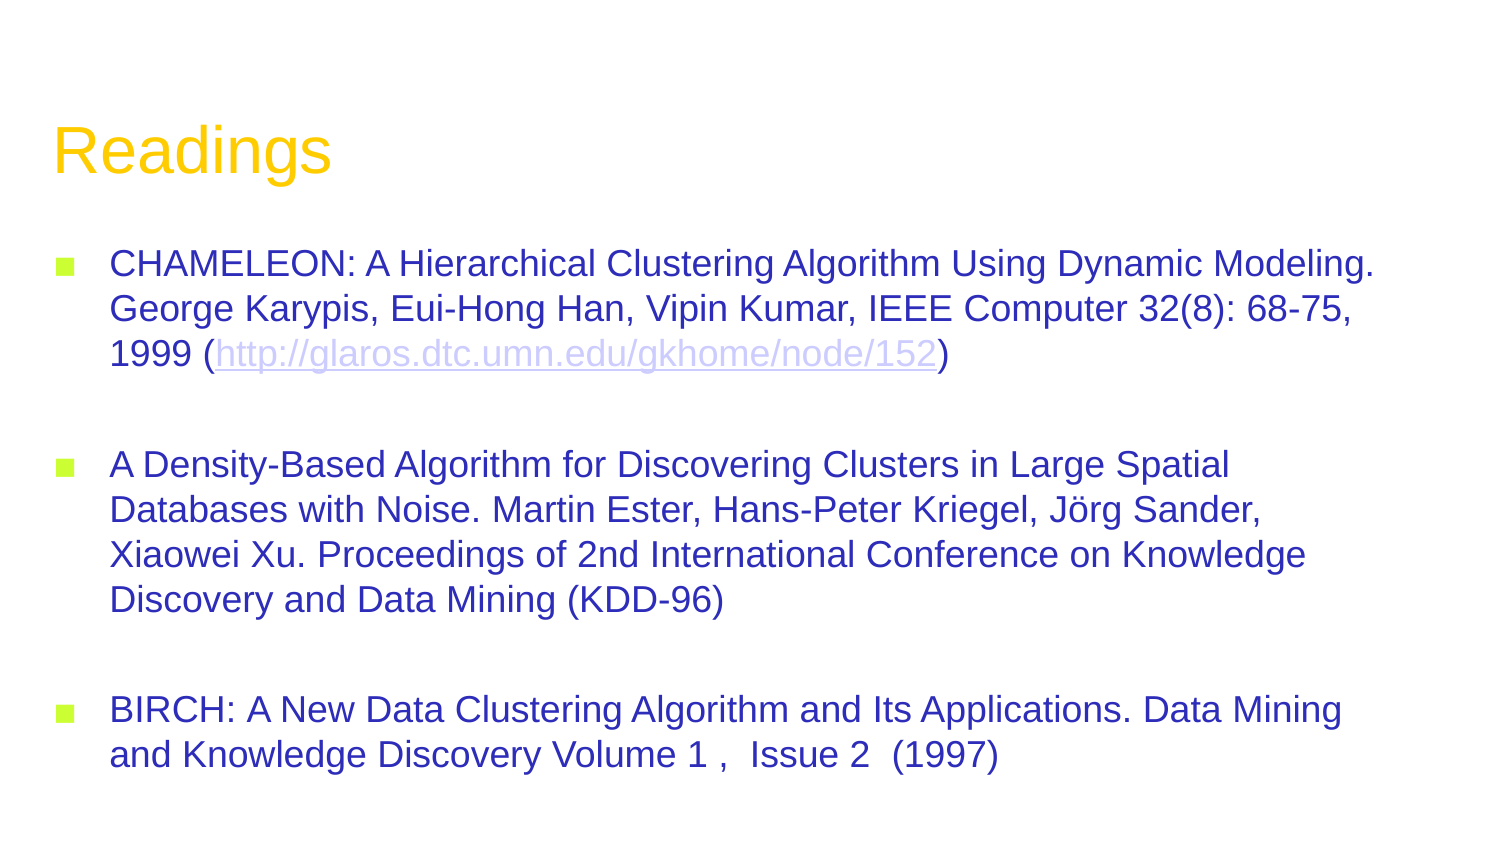

# Readings
CHAMELEON: A Hierarchical Clustering Algorithm Using Dynamic Modeling. George Karypis, Eui-Hong Han, Vipin Kumar, IEEE Computer 32(8): 68-75, 1999 (http://glaros.dtc.umn.edu/gkhome/node/152)

A Density-Based Algorithm for Discovering Clusters in Large Spatial Databases with Noise. Martin Ester, Hans-Peter Kriegel, Jörg Sander, Xiaowei Xu. Proceedings of 2nd International Conference on Knowledge Discovery and Data Mining (KDD-96)

BIRCH: A New Data Clustering Algorithm and Its Applications. Data Mining and Knowledge Discovery Volume 1 ,  Issue 2  (1997)